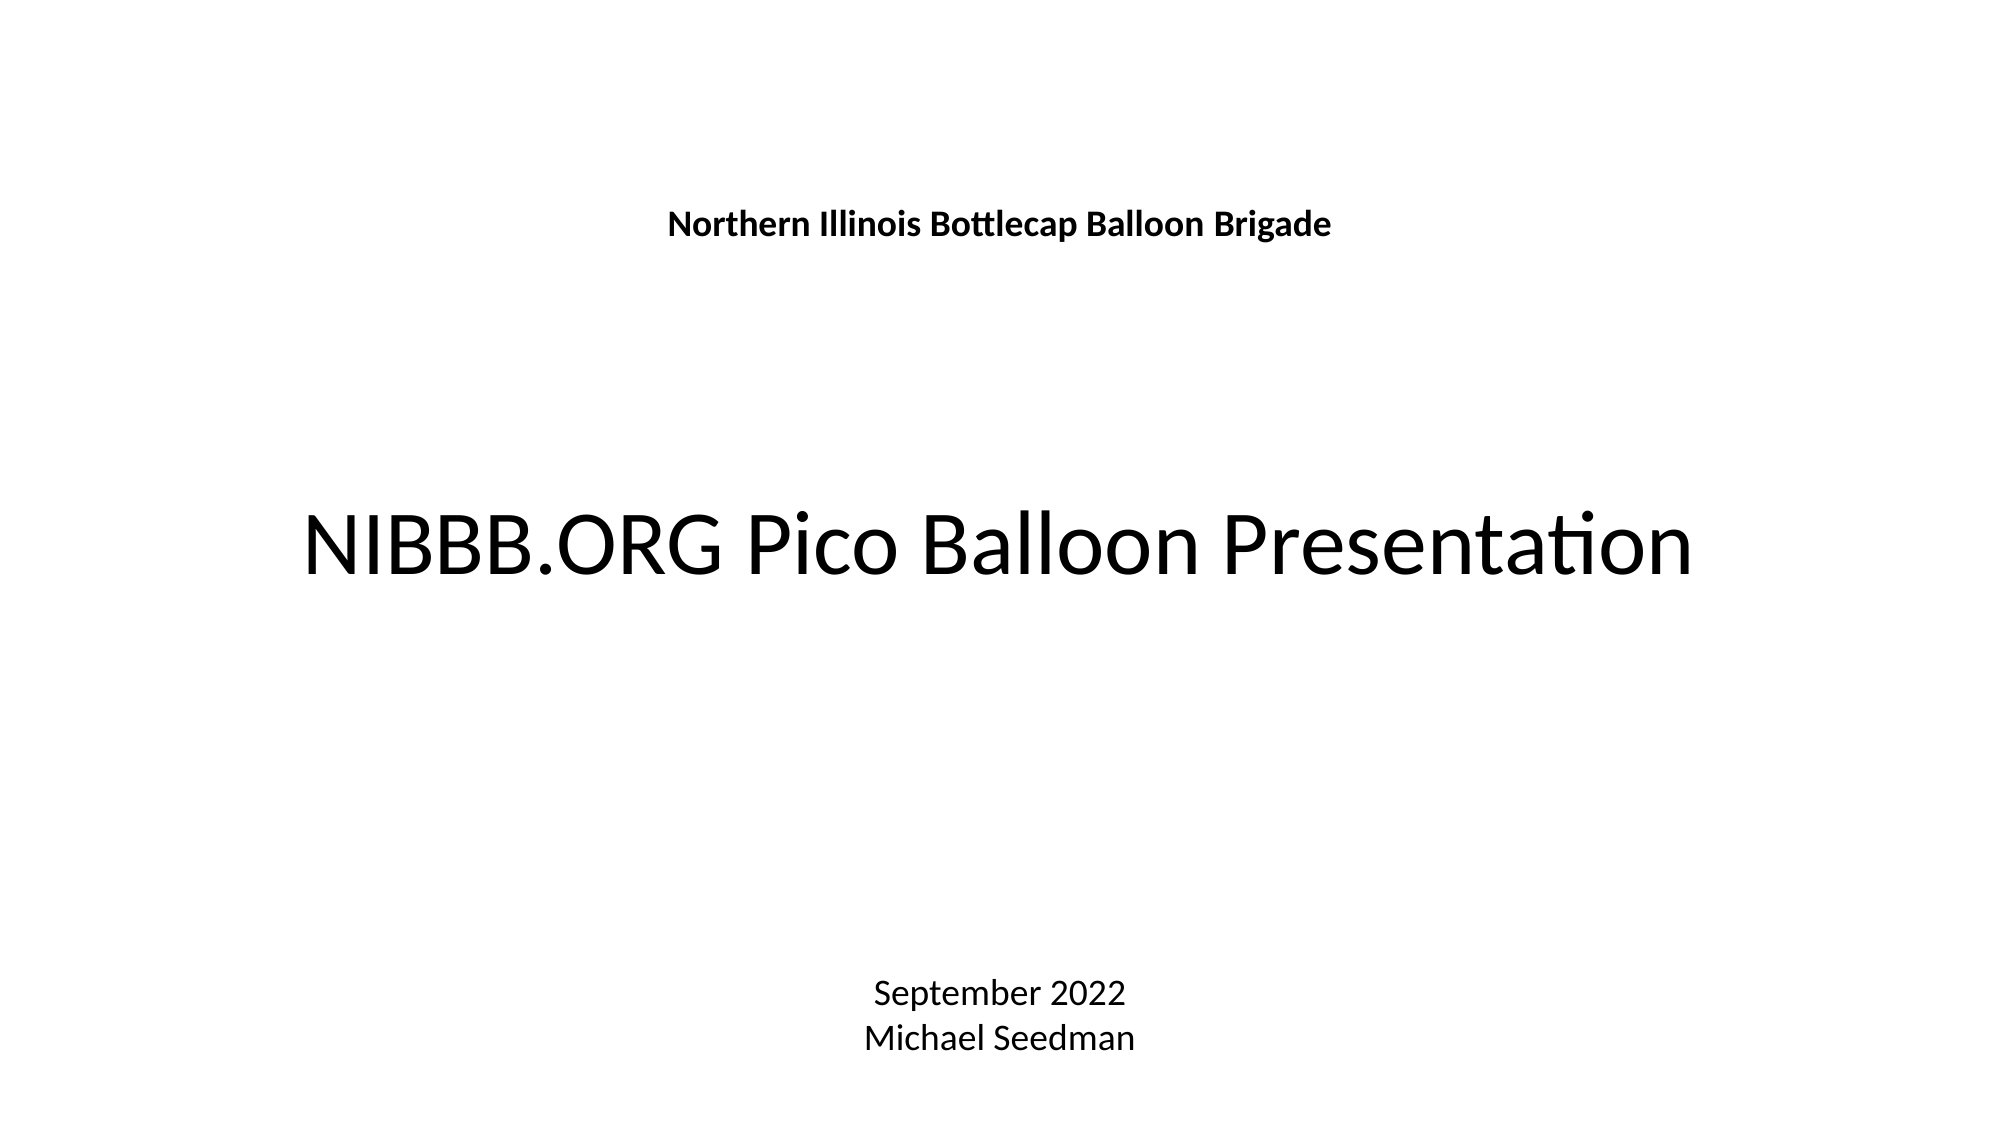

Northern Illinois Bottlecap Balloon Brigade
# NIBBB.ORG Pico Balloon Presentation
September 2022
Michael Seedman